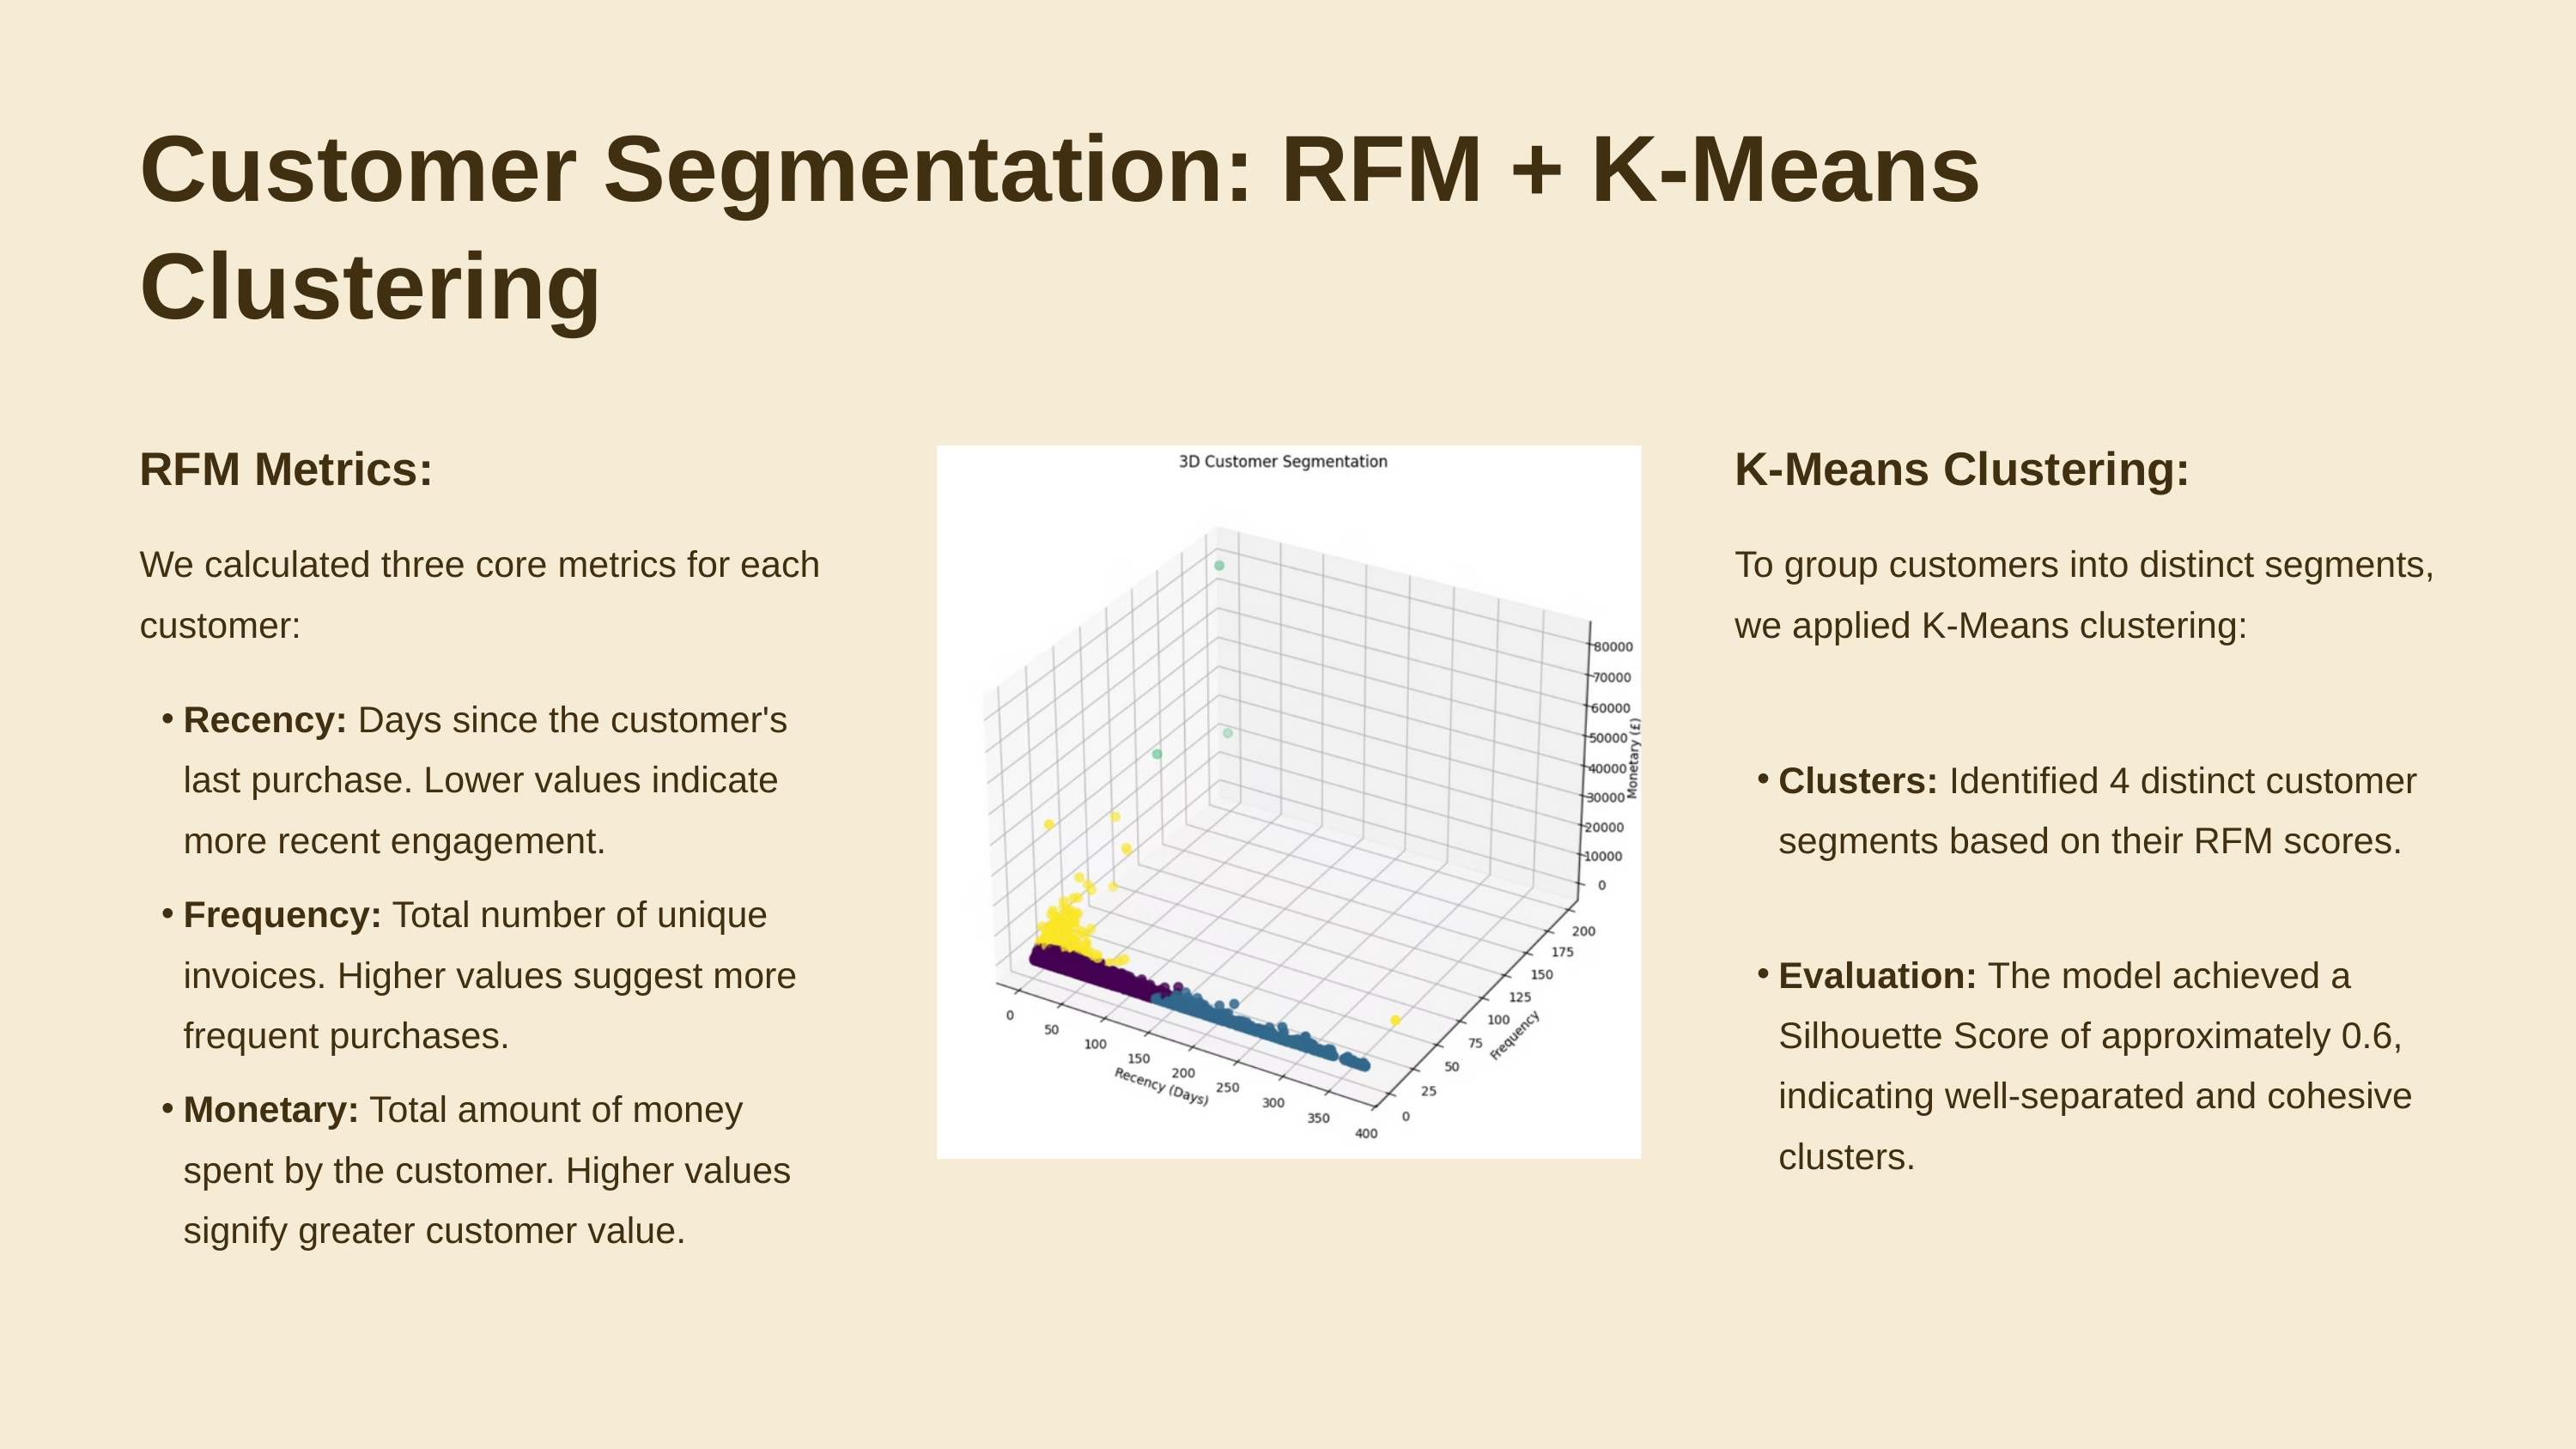

Customer Segmentation: RFM + K-Means Clustering
RFM Metrics:
K-Means Clustering:

We calculated three core metrics for each customer:
To group customers into distinct segments, we applied K-Means clustering:
Recency: Days since the customer's last purchase. Lower values indicate more recent engagement.
Clusters: Identified 4 distinct customer segments based on their RFM scores.
Frequency: Total number of unique invoices. Higher values suggest more frequent purchases.
Evaluation: The model achieved a Silhouette Score of approximately 0.6, indicating well-separated and cohesive clusters.
Monetary: Total amount of money spent by the customer. Higher values signify greater customer value.